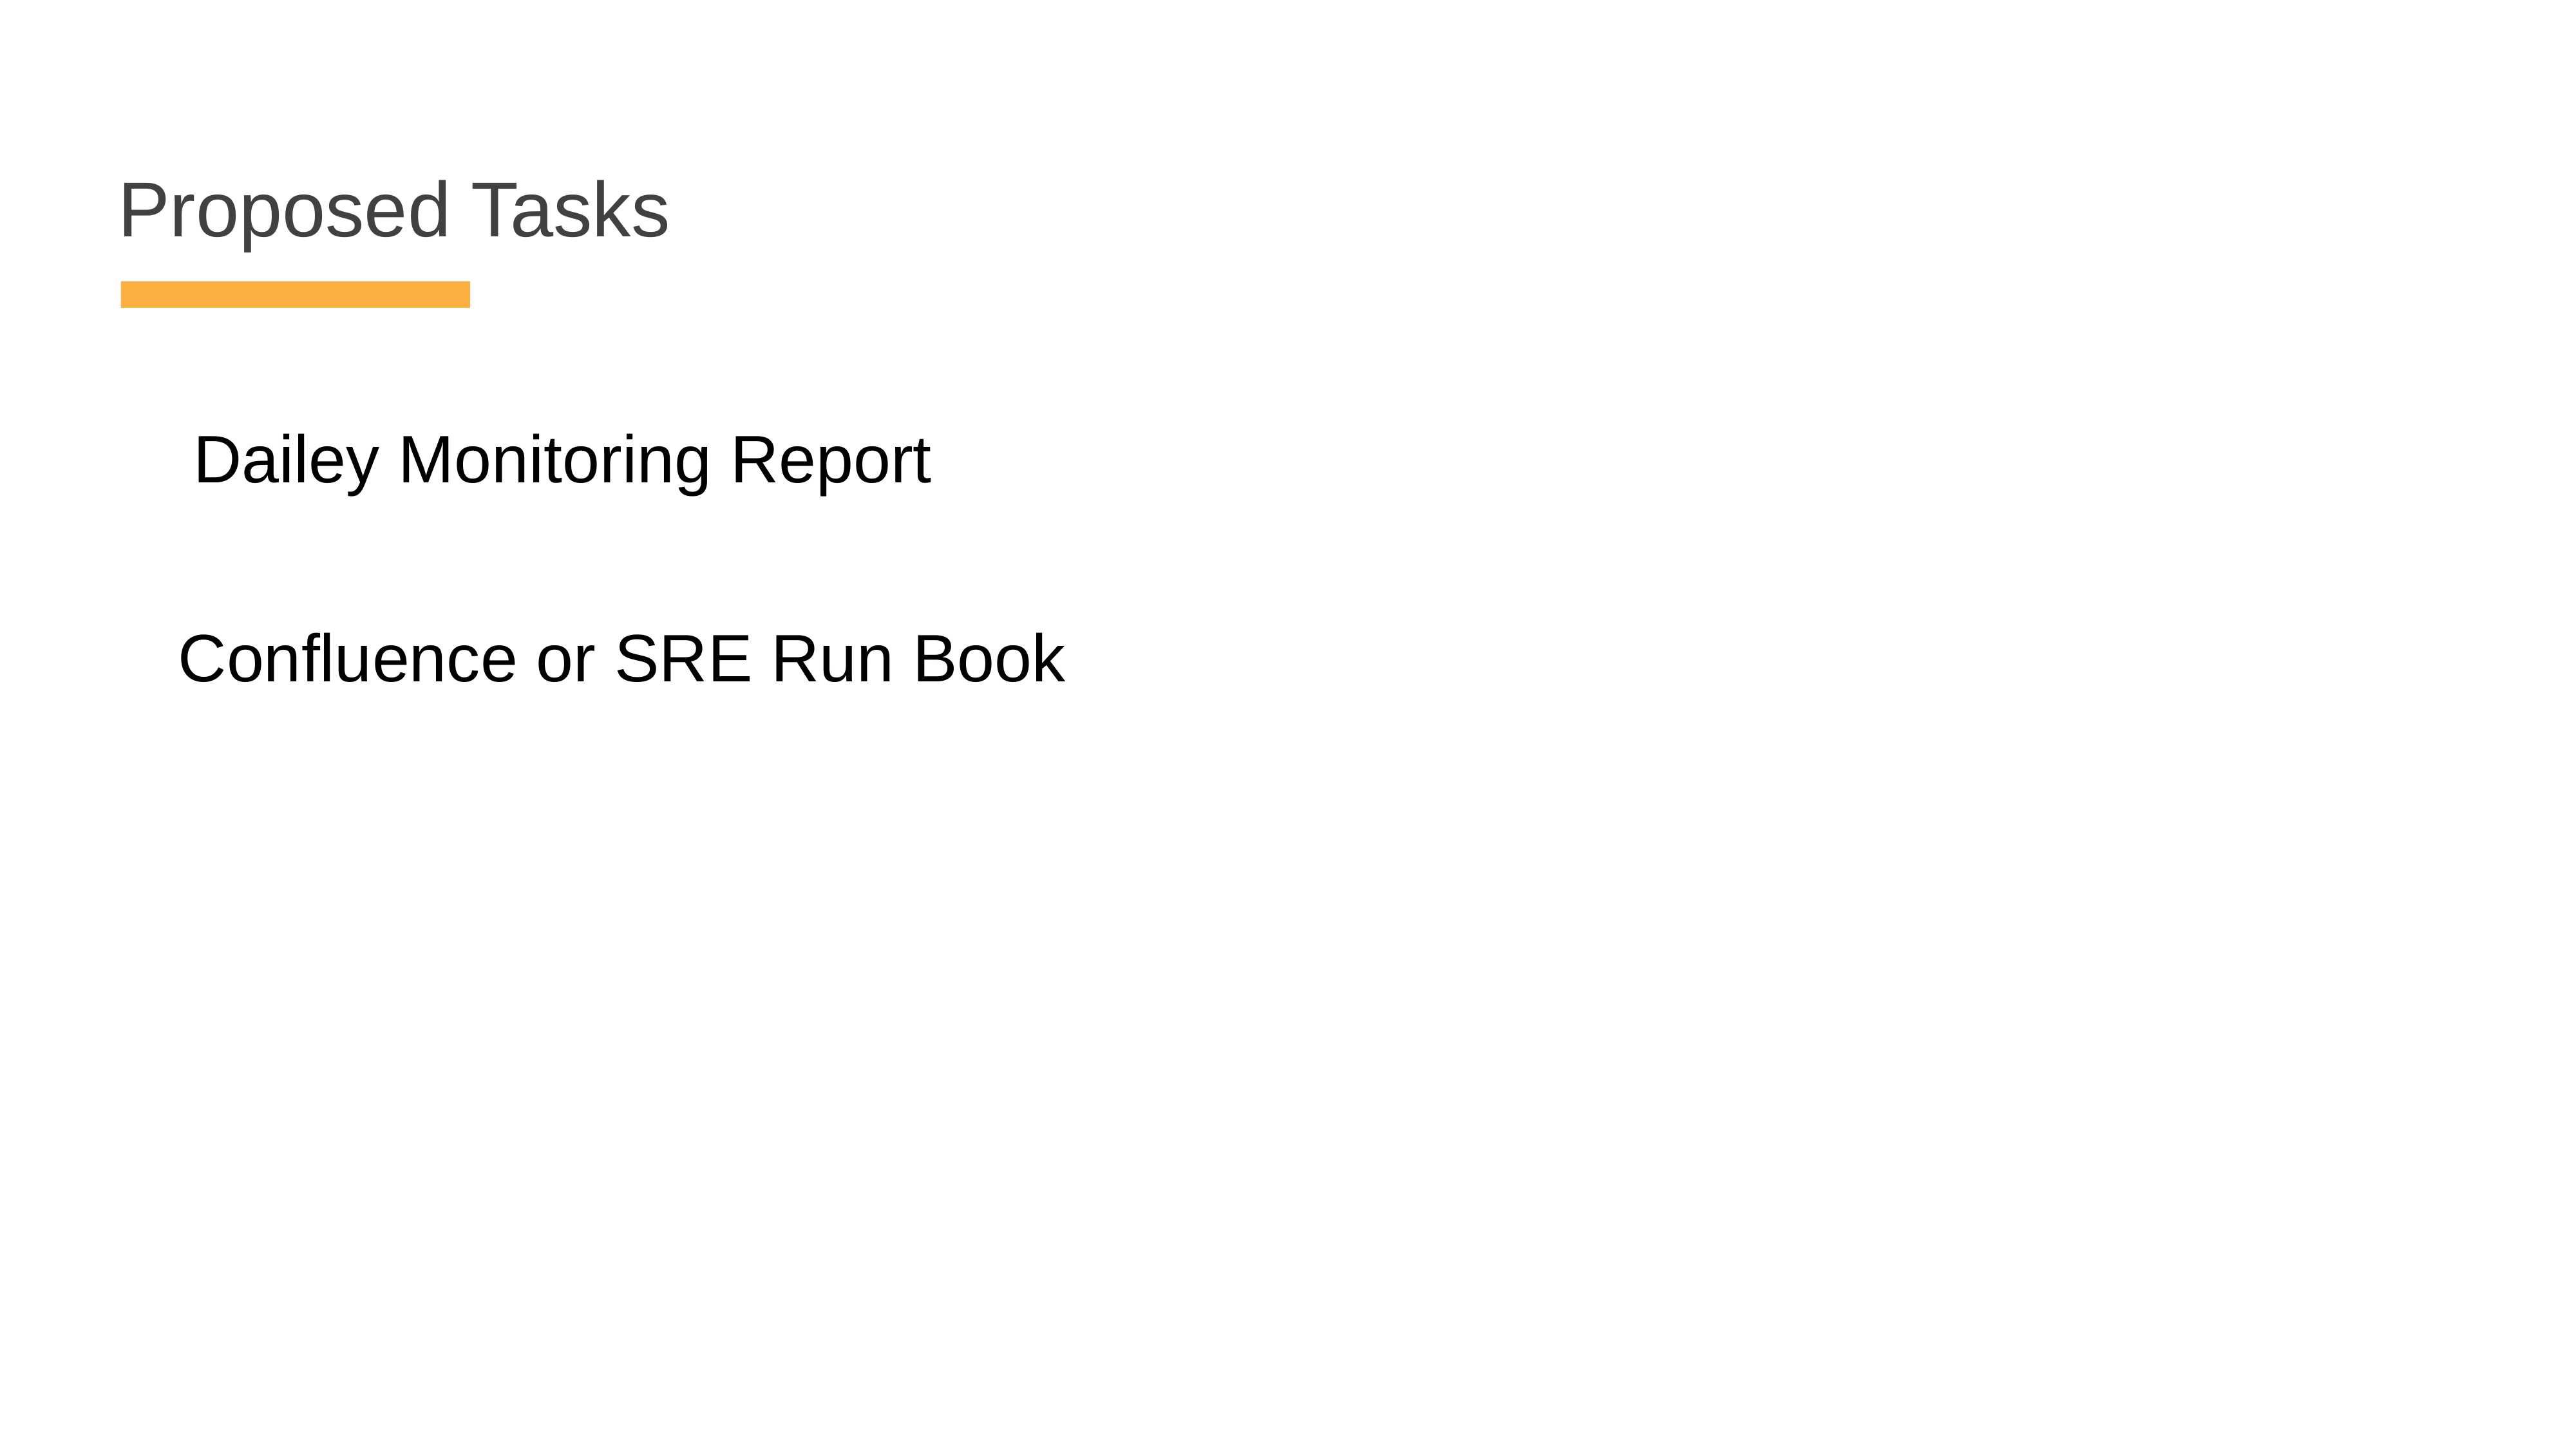

# Proposed Tasks
Dailey Monitoring Report
Confluence or SRE Run Book